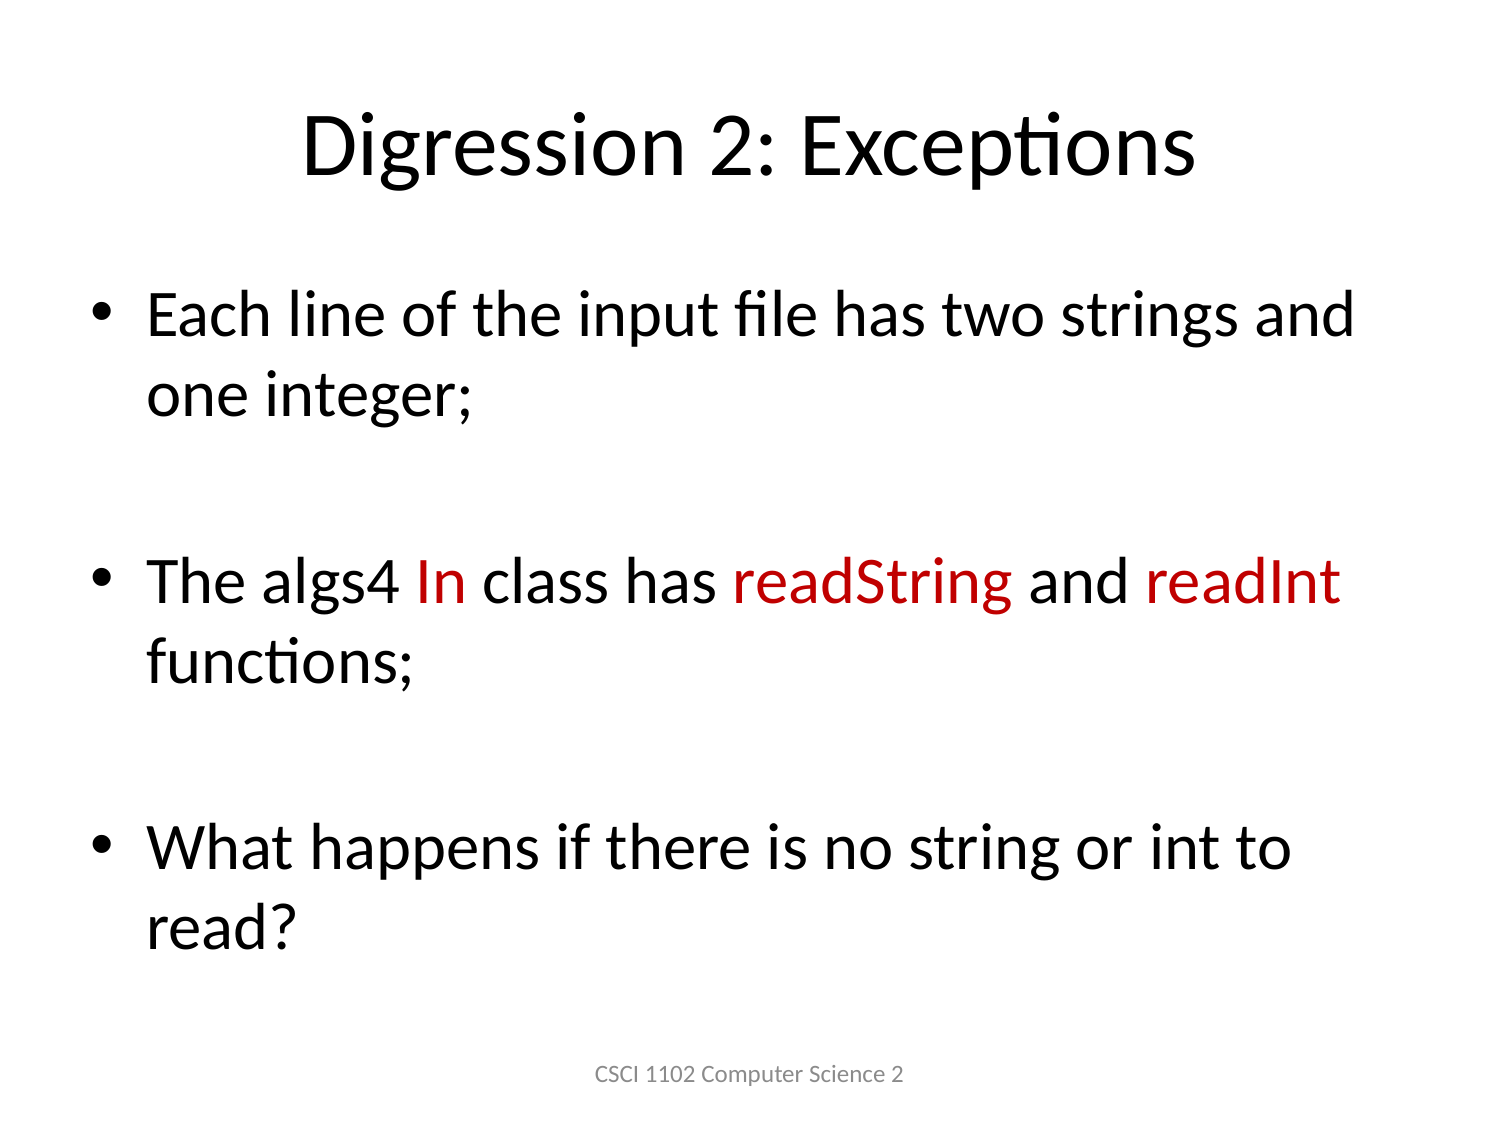

# Digression 2: Exceptions
Each line of the input file has two strings and one integer;

The algs4 In class has readString and readInt functions;

What happens if there is no string or int to read?
CSCI 1102 Computer Science 2